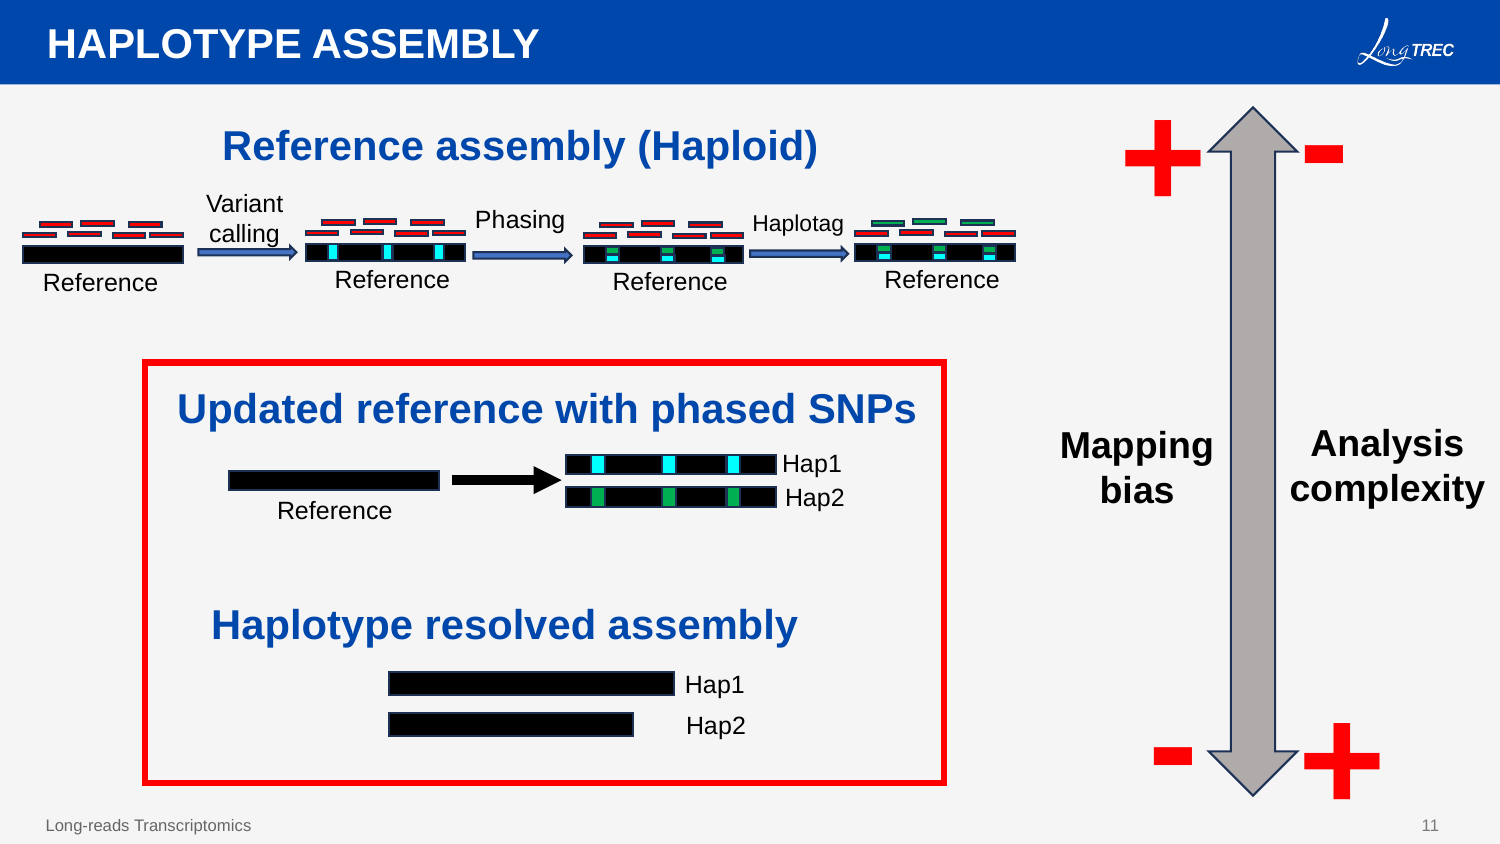

HAPLOTYPE ASSEMBLY
-
+

Analysis complexity
Mapping bias
-
+
Reference assembly (Haploid)
Variant calling
Phasing
Haplotag

Reference

Reference

Reference

Reference

Updated reference with phased SNPs
Hap1

Hap2

Reference
Haplotype resolved assembly
Hap1

Hap2

11